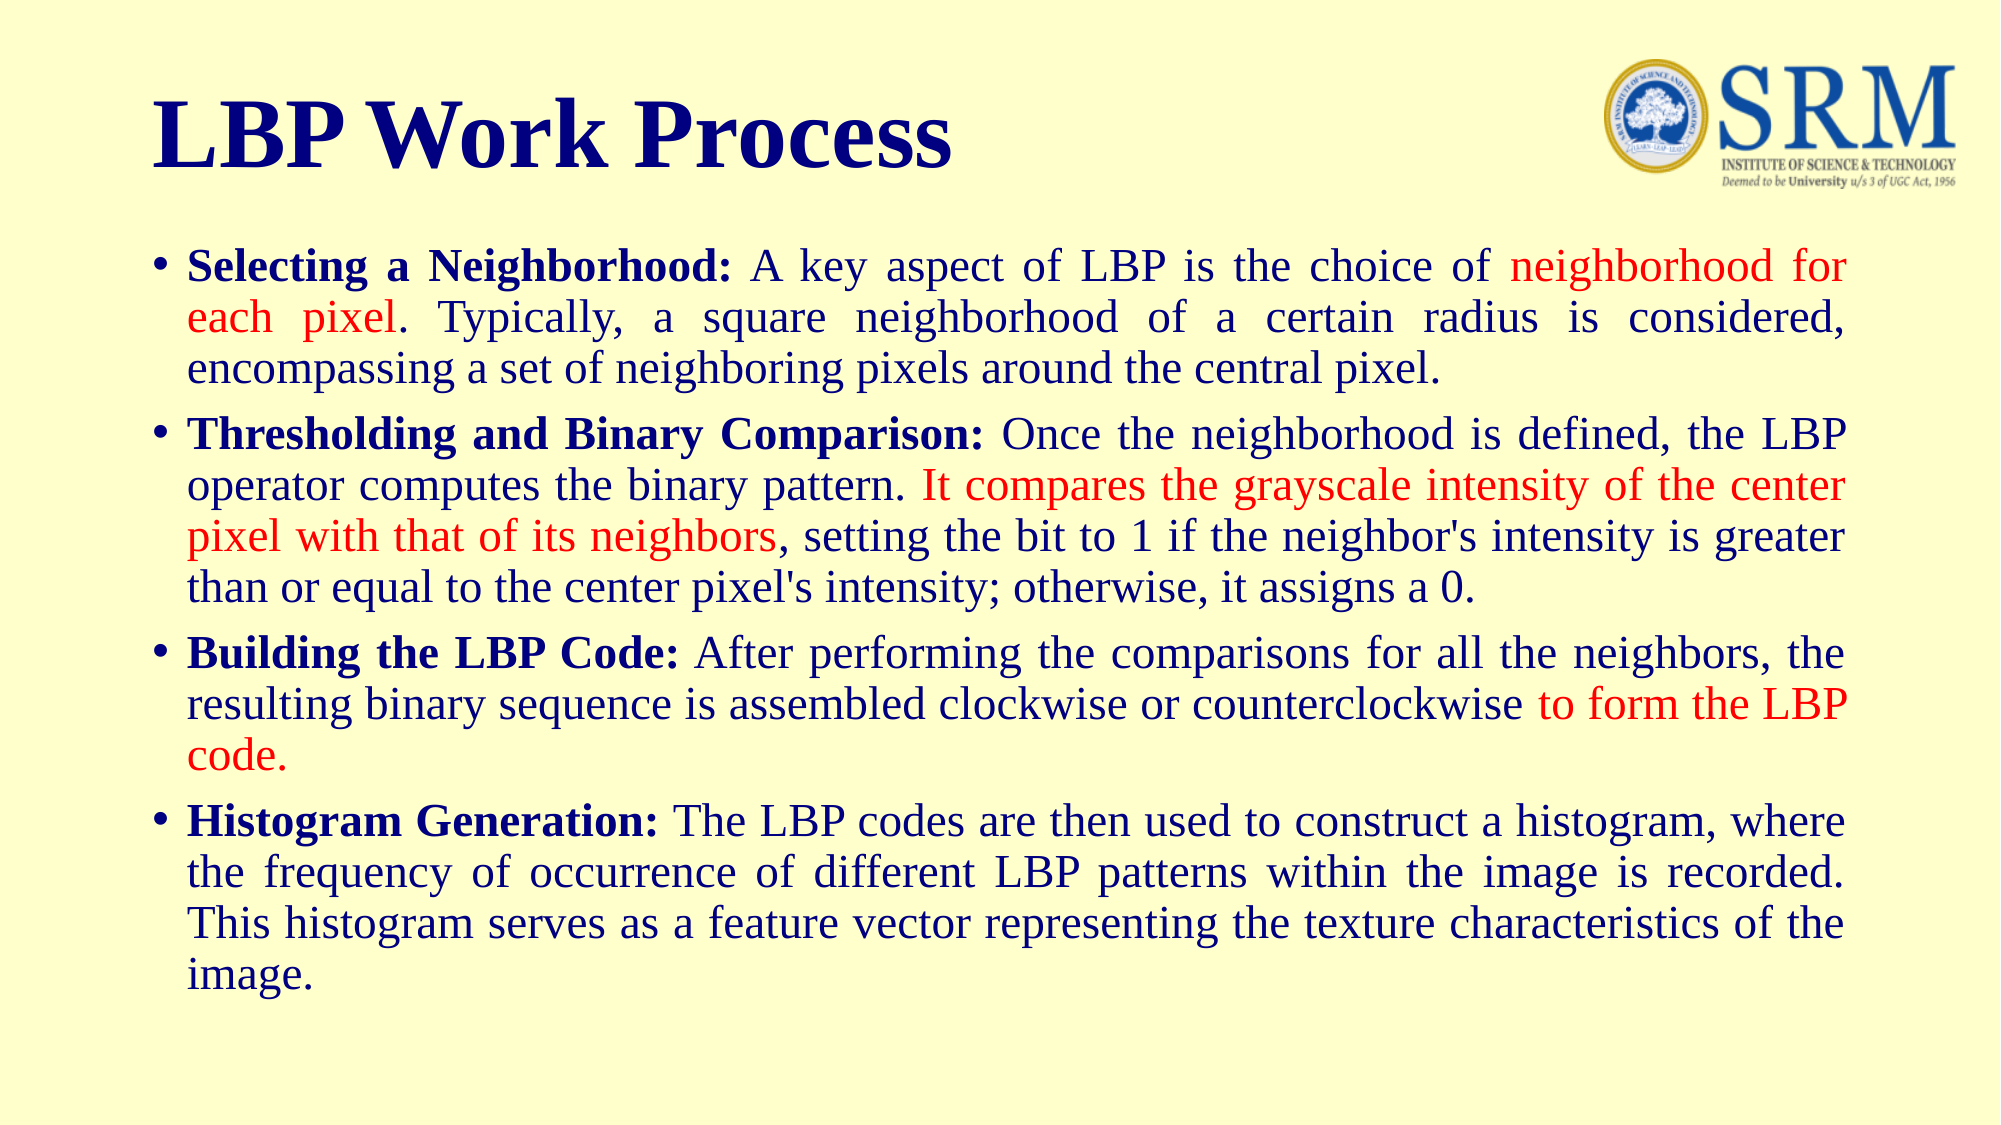

# LBP Work Process
Selecting a Neighborhood: A key aspect of LBP is the choice of neighborhood for each pixel. Typically, a square neighborhood of a certain radius is considered, encompassing a set of neighboring pixels around the central pixel.
Thresholding and Binary Comparison: Once the neighborhood is defined, the LBP operator computes the binary pattern. It compares the grayscale intensity of the center pixel with that of its neighbors, setting the bit to 1 if the neighbor's intensity is greater than or equal to the center pixel's intensity; otherwise, it assigns a 0.
Building the LBP Code: After performing the comparisons for all the neighbors, the resulting binary sequence is assembled clockwise or counterclockwise to form the LBP code.
Histogram Generation: The LBP codes are then used to construct a histogram, where the frequency of occurrence of different LBP patterns within the image is recorded. This histogram serves as a feature vector representing the texture characteristics of the image.